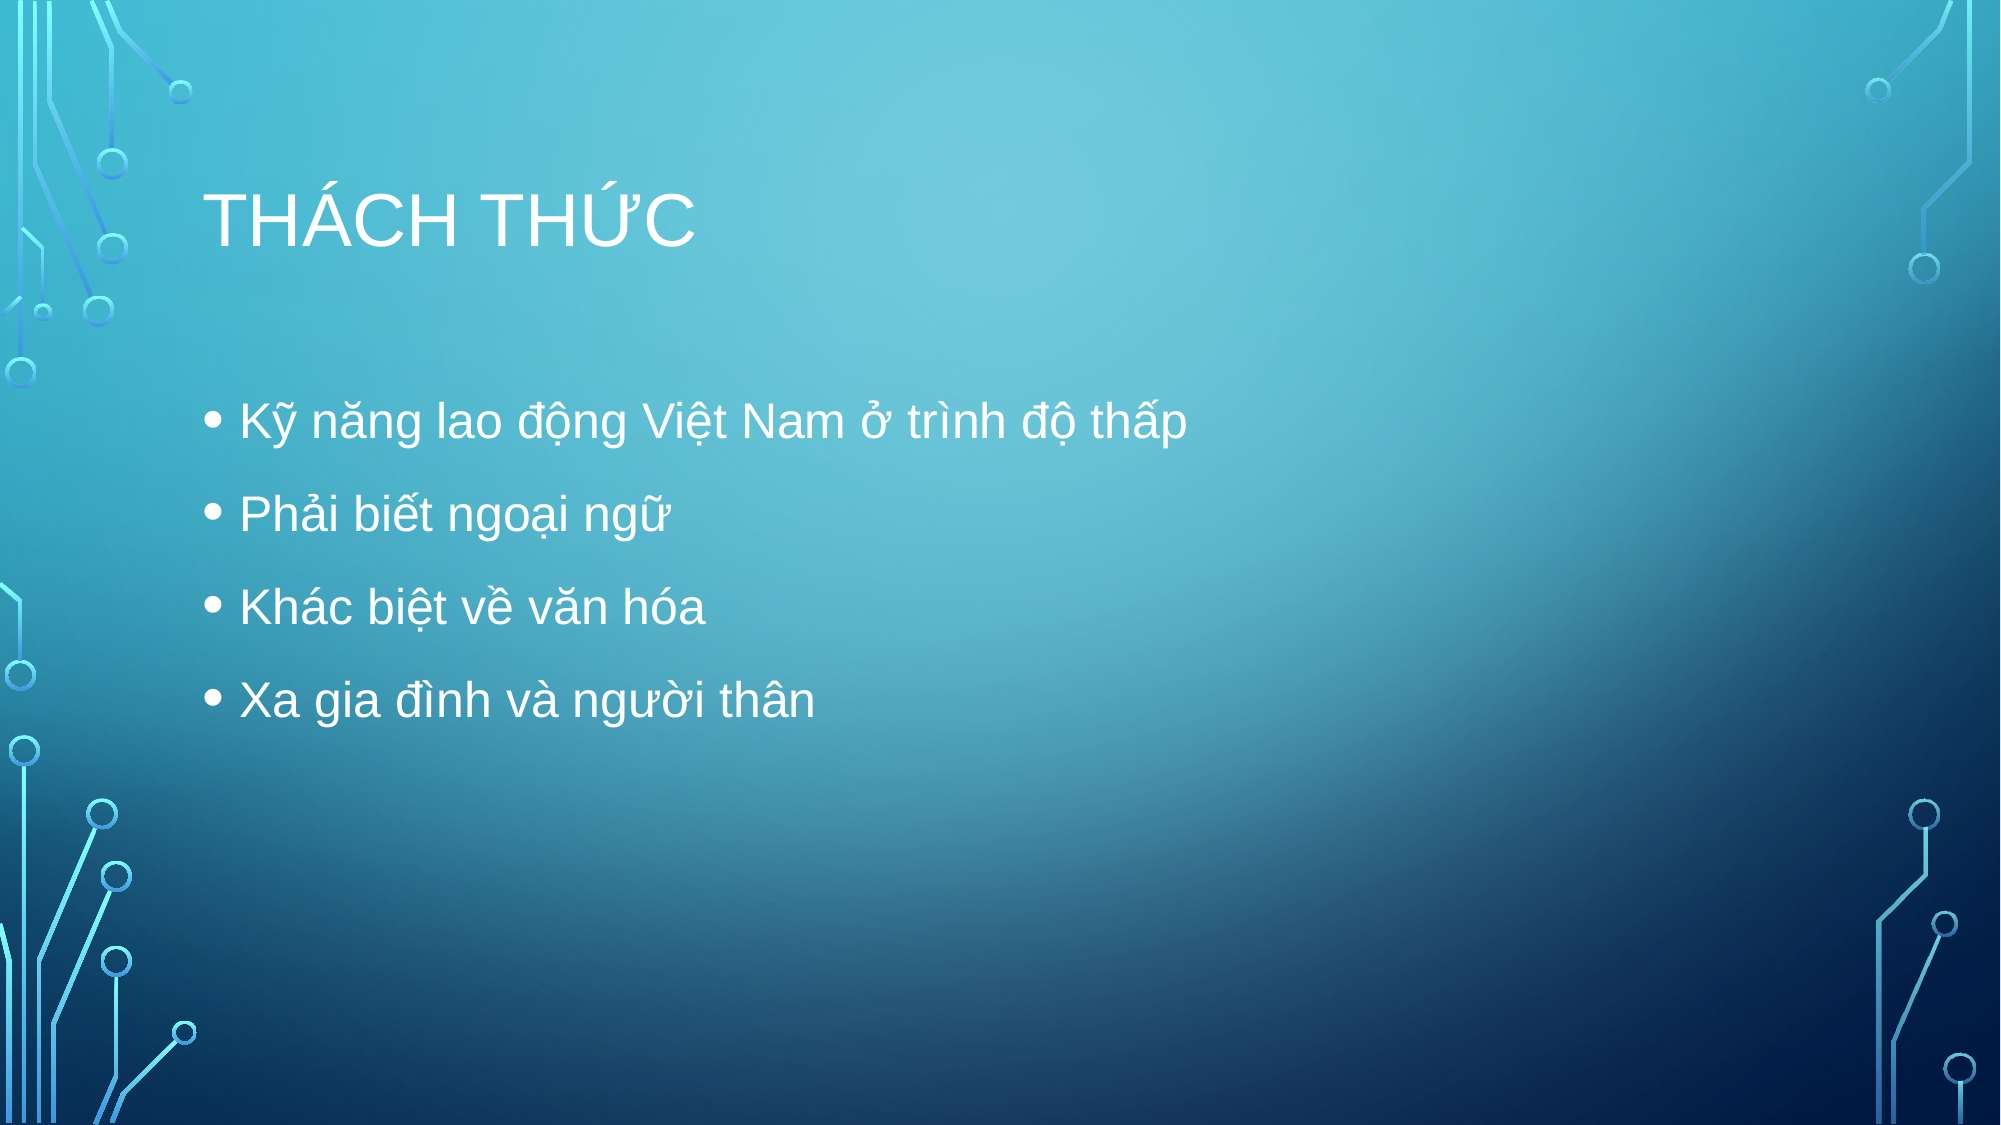

# Thách thức
Kỹ năng lao động Việt Nam ở trình độ thấp
Phải biết ngoại ngữ
Khác biệt về văn hóa
Xa gia đình và người thân